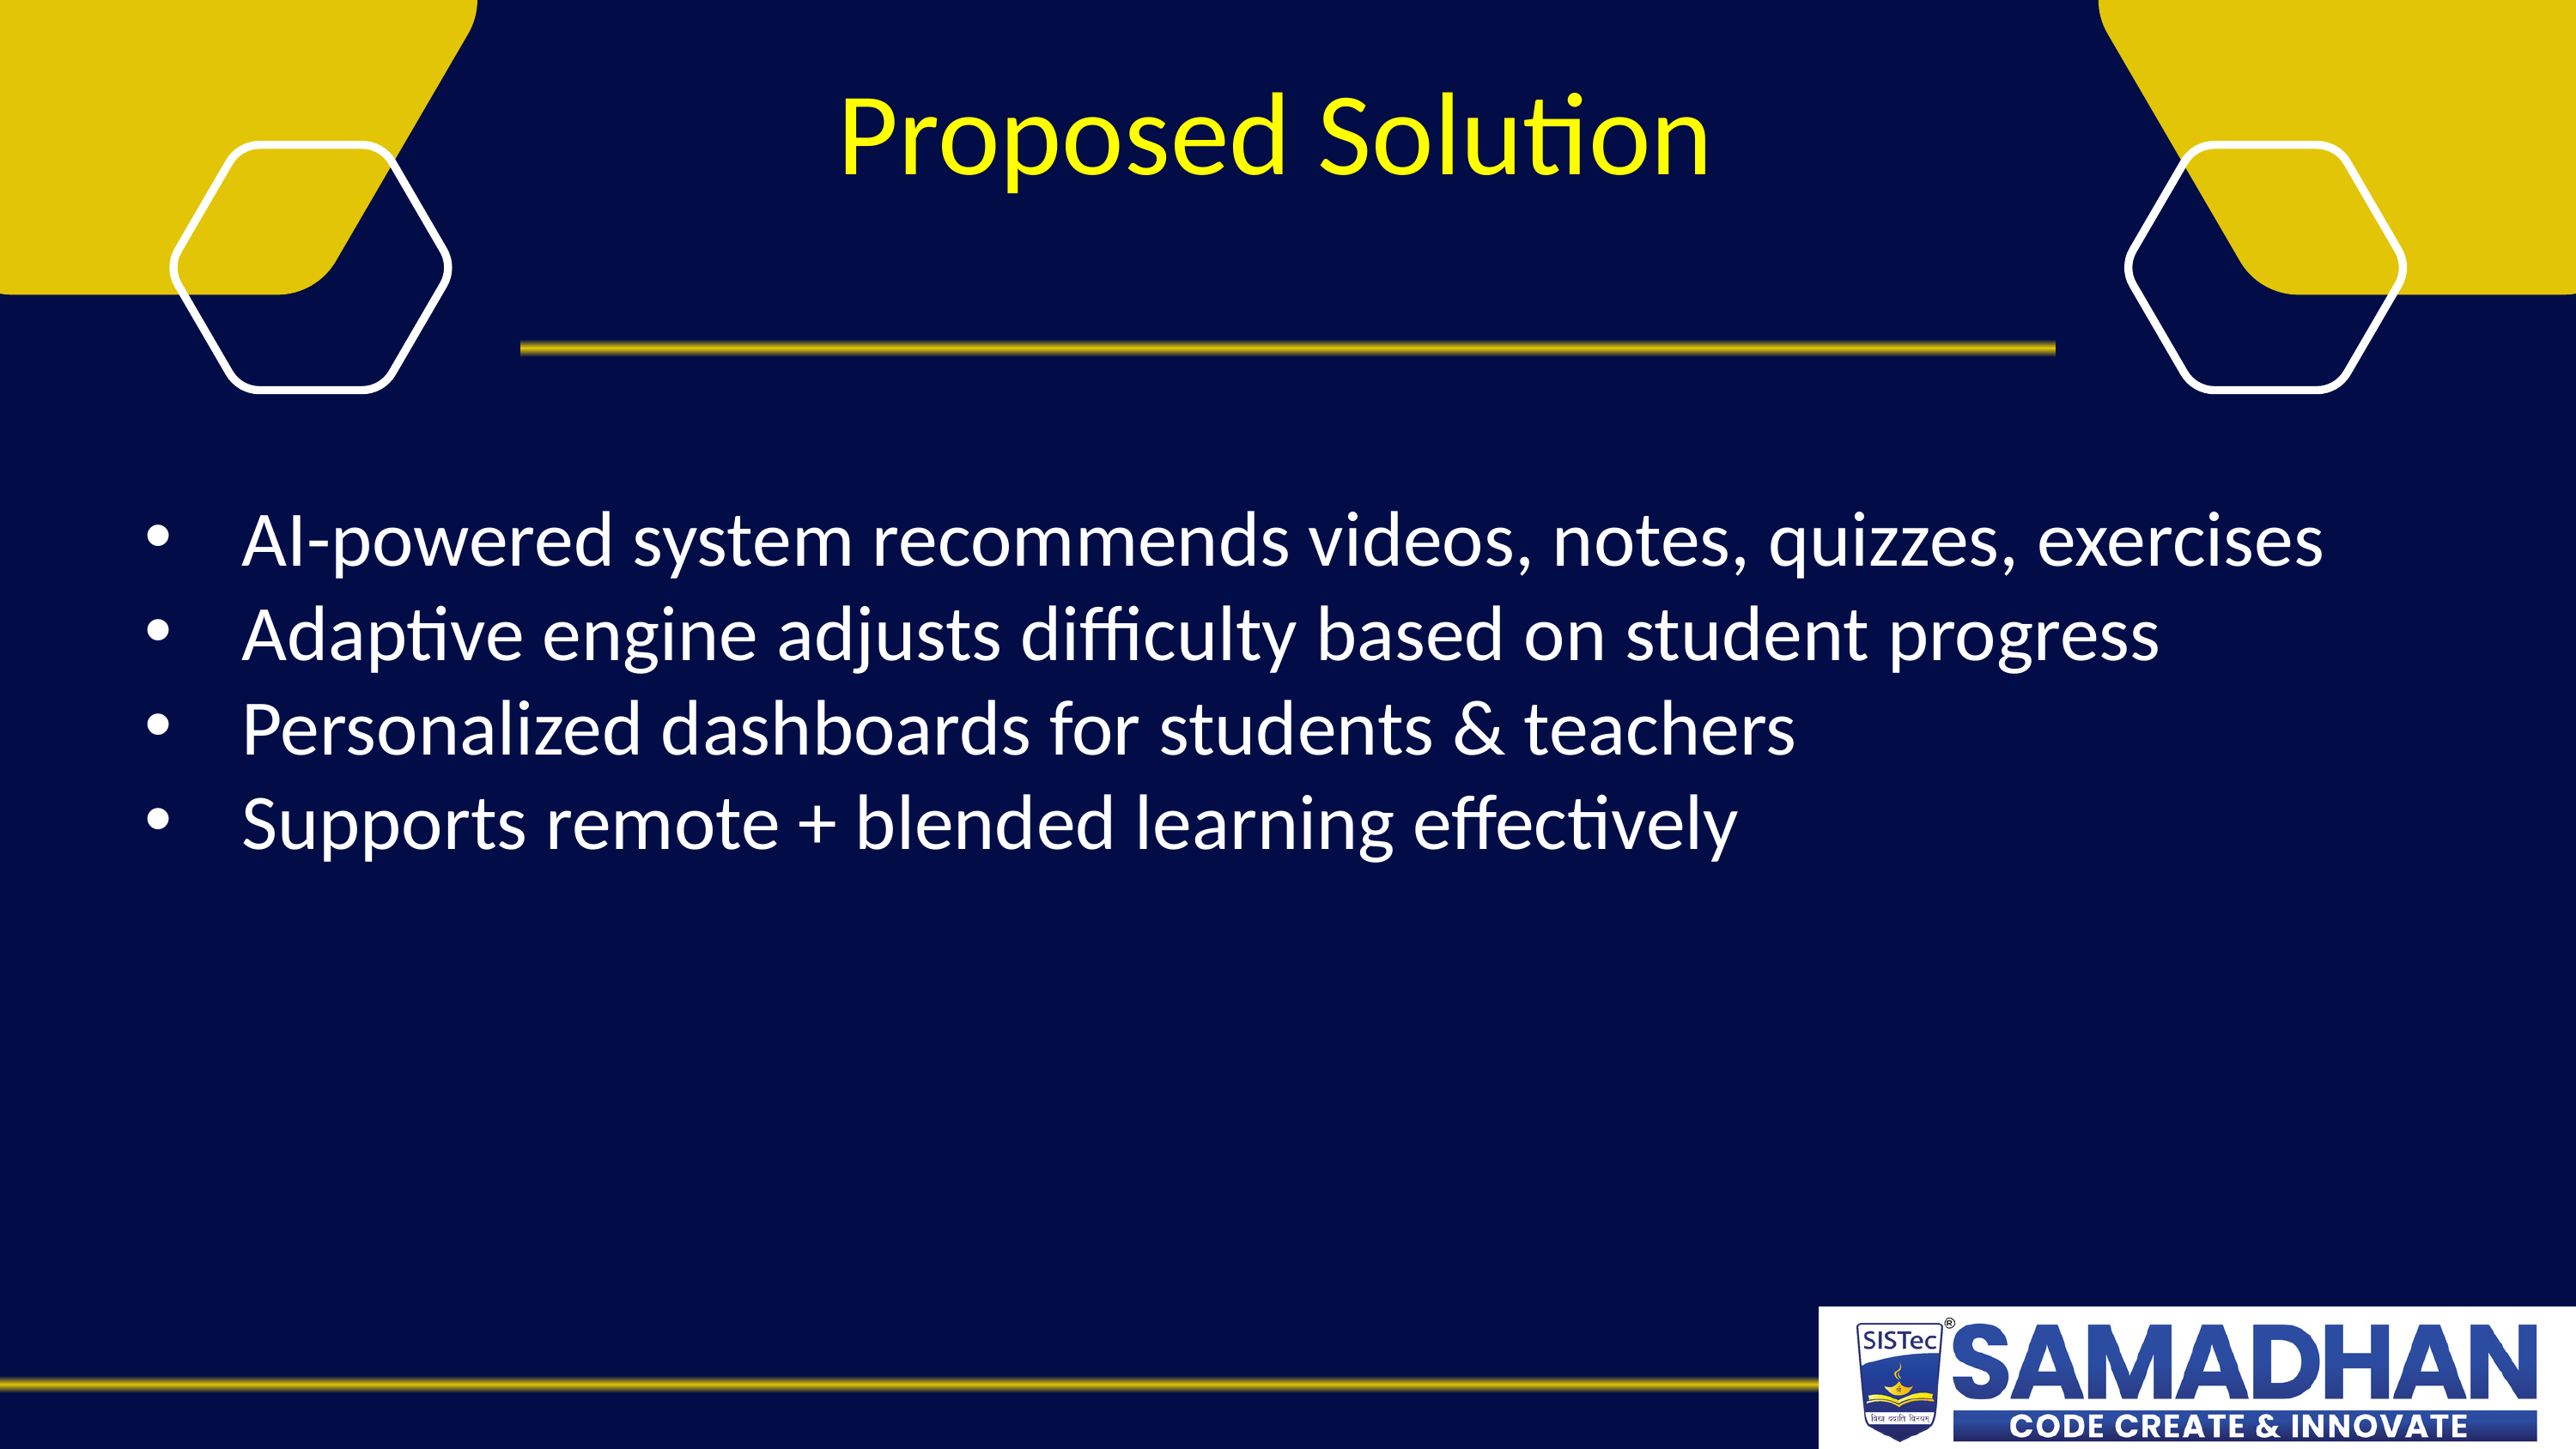

Proposed Solution

AI-powered system recommends videos, notes, quizzes, exercises
Adaptive engine adjusts difficulty based on student progress
Personalized dashboards for students & teachers
Supports remote + blended learning effectively